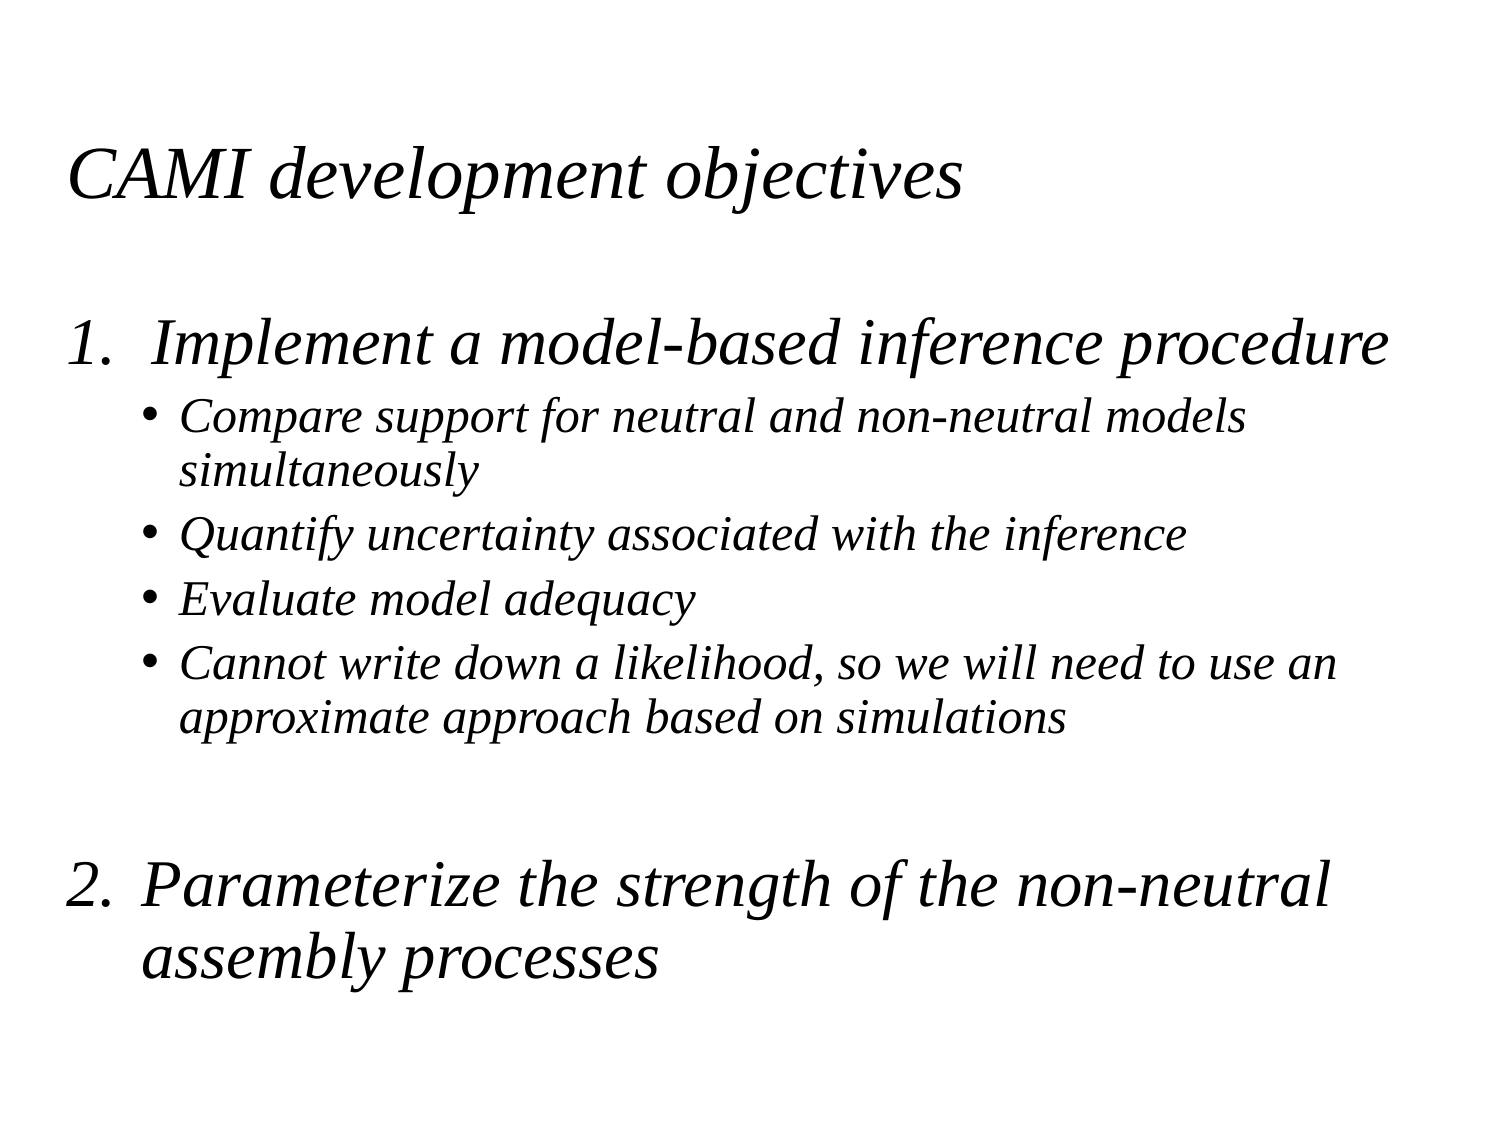

CAMI development objectives
Implement a model-based inference procedure
Compare support for neutral and non-neutral models simultaneously
Quantify uncertainty associated with the inference
Evaluate model adequacy
Cannot write down a likelihood, so we will need to use an approximate approach based on simulations

Parameterize the strength of the non-neutral assembly processes